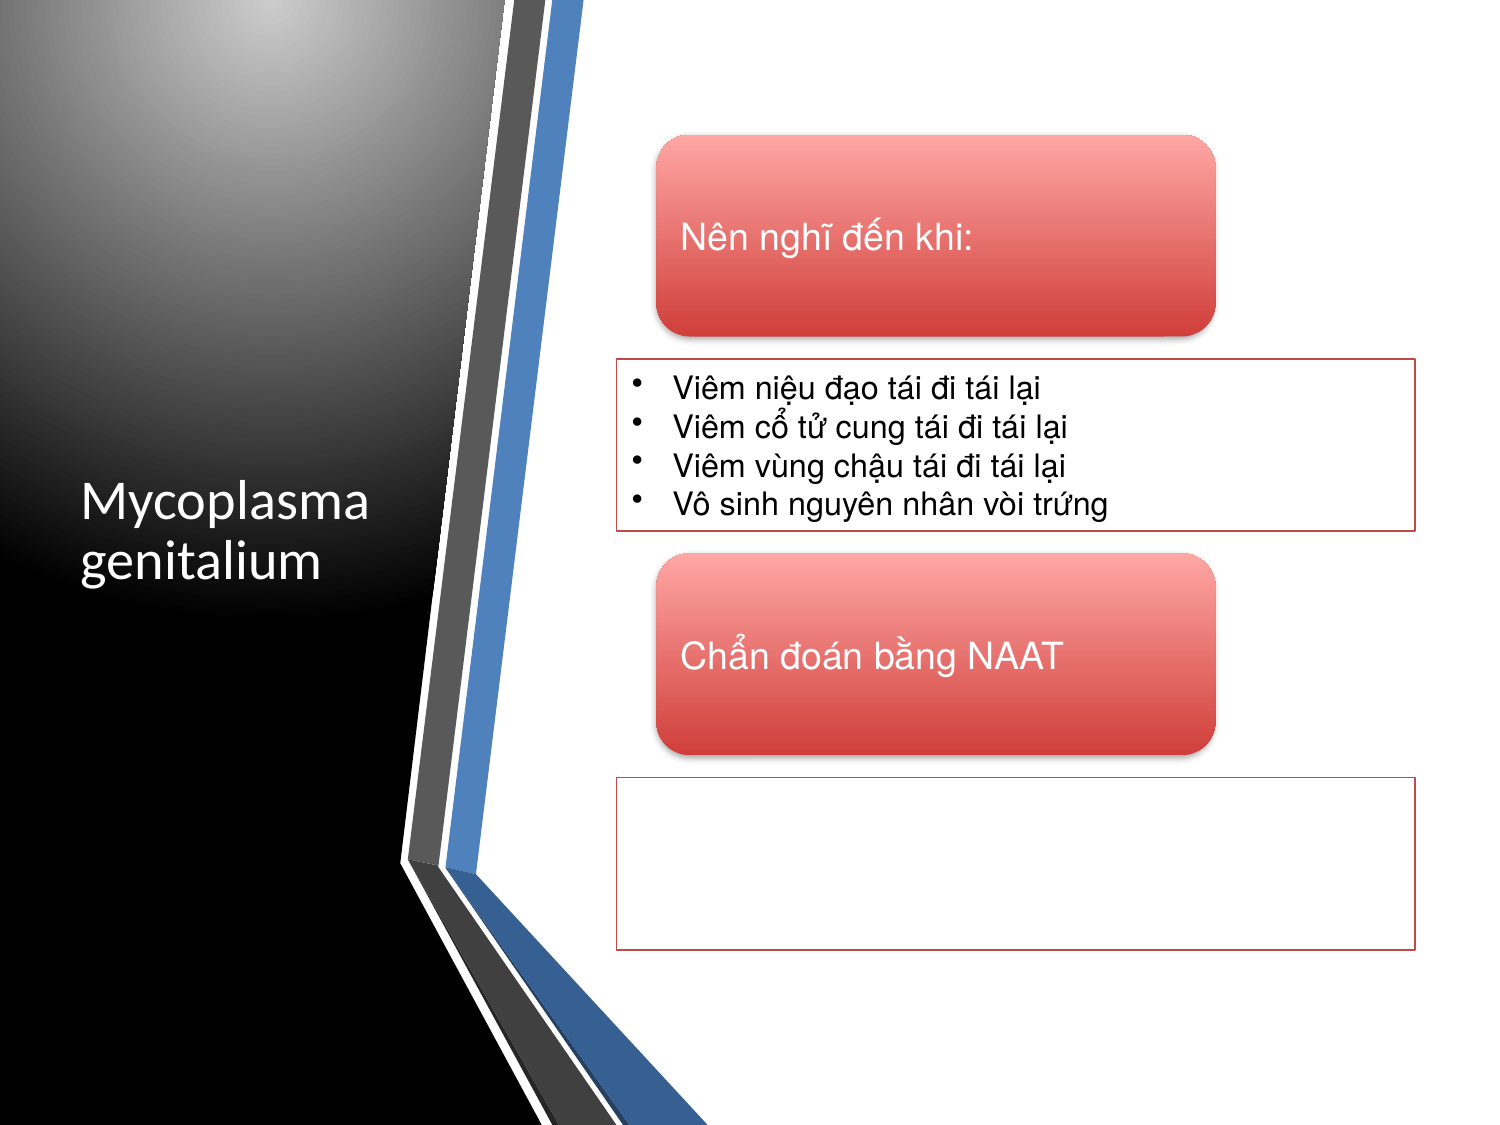

# Mycoplasma genitalium
Nên nghĩ đến khi:
Viêm niệu đạo tái đi tái lại
Viêm cổ tử cung tái đi tái lại
Viêm vùng chậu tái đi tái lại
Vô sinh nguyên nhân vòi trứng
Chẩn đoán bằng NAAT